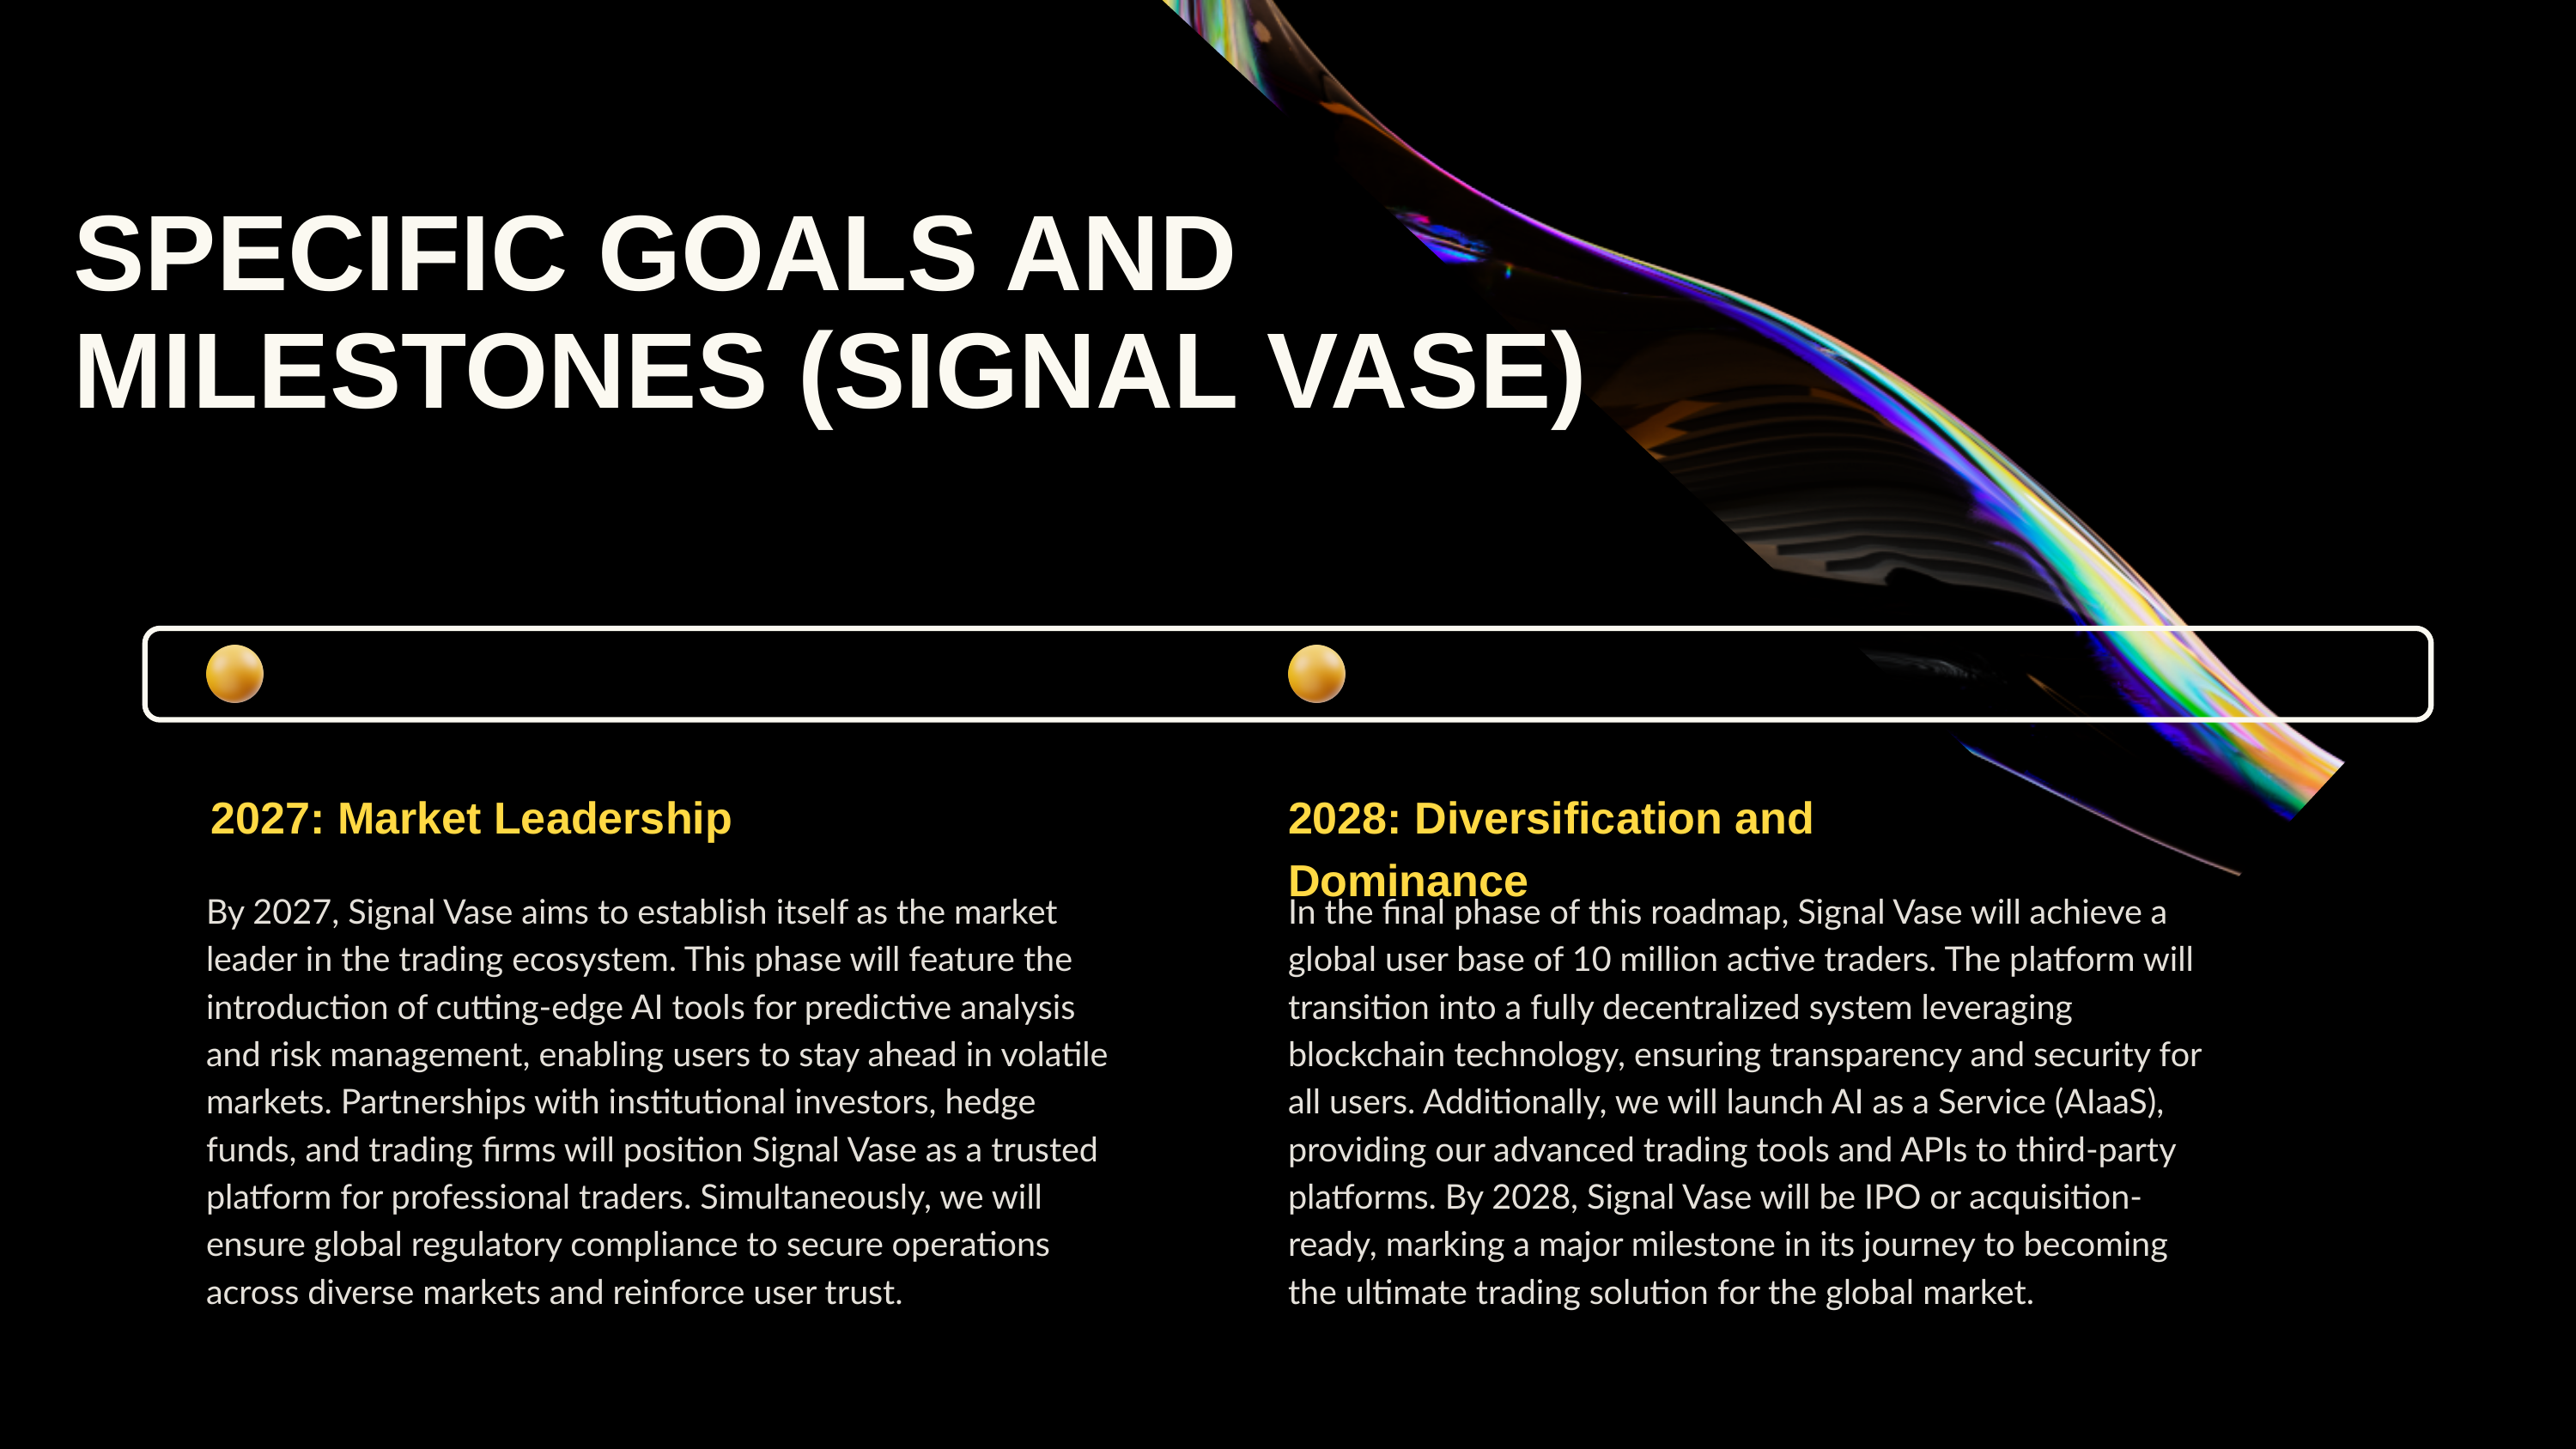

SPECIFIC GOALS AND MILESTONES (SIGNAL VASE)

2027: Market Leadership
2028: Diversification and Dominance
By 2027, Signal Vase aims to establish itself as the market leader in the trading ecosystem. This phase will feature the introduction of cutting-edge AI tools for predictive analysis and risk management, enabling users to stay ahead in volatile markets. Partnerships with institutional investors, hedge funds, and trading firms will position Signal Vase as a trusted platform for professional traders. Simultaneously, we will ensure global regulatory compliance to secure operations across diverse markets and reinforce user trust.
In the final phase of this roadmap, Signal Vase will achieve a global user base of 10 million active traders. The platform will transition into a fully decentralized system leveraging blockchain technology, ensuring transparency and security for all users. Additionally, we will launch AI as a Service (AIaaS), providing our advanced trading tools and APIs to third-party platforms. By 2028, Signal Vase will be IPO or acquisition-ready, marking a major milestone in its journey to becoming the ultimate trading solution for the global market.